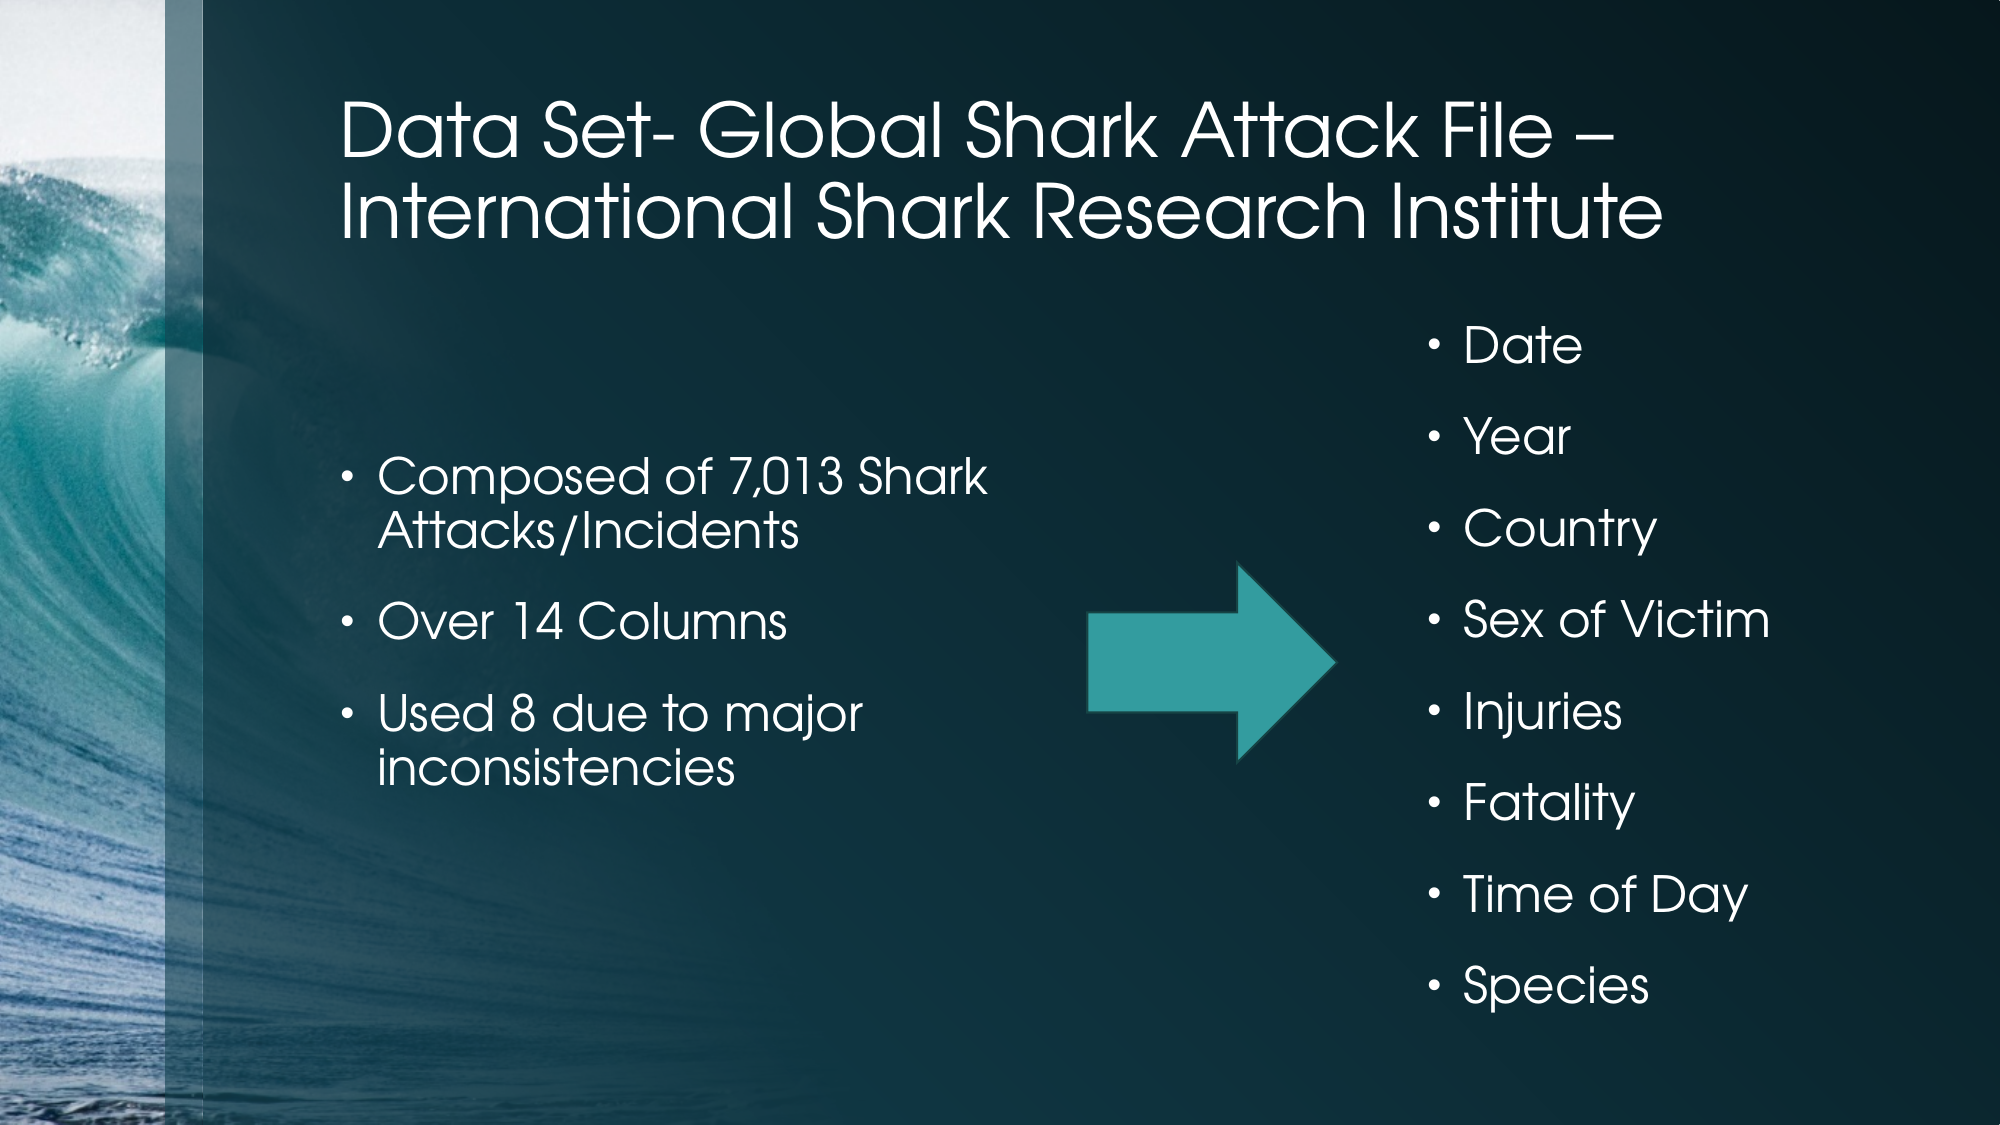

# Data Set- Global Shark Attack File – International Shark Research Institute
Date
Year
Country
Sex of Victim
Injuries
Fatality
Time of Day
Species
Composed of 7,013 Shark Attacks/Incidents
Over 14 Columns
Used 8 due to major inconsistencies